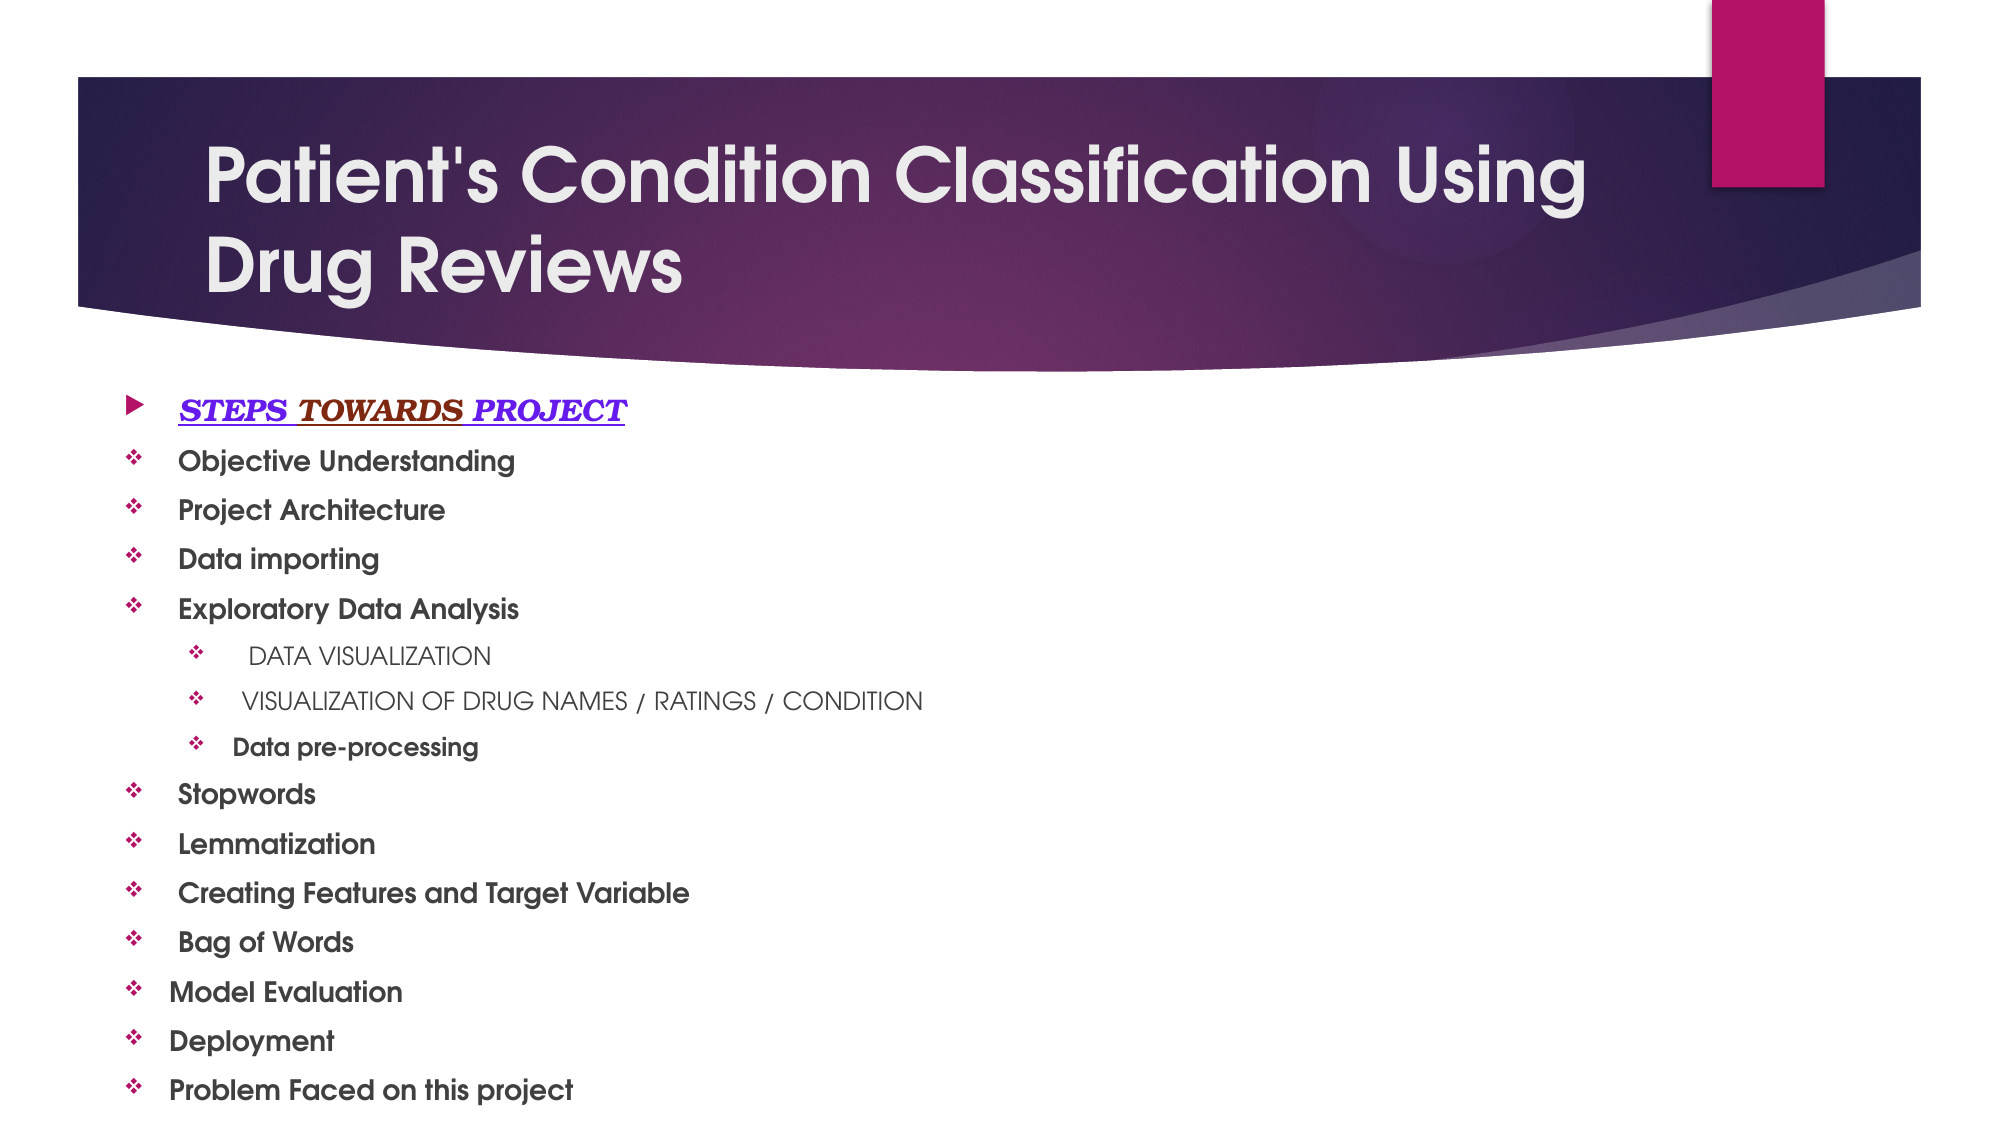

# Patient's Condition Classification Using Drug Reviews
STEPS TOWARDS PROJECTSTEPS TOWARDS PROJECT
Objective Understanding
Project Architecture
Data importing
Exploratory Data Analysis
 DATA VISUALIZATION
VISUALIZATION OF DRUG NAMES / RATINGS / CONDITION
Data pre-processing
Stopwords
Lemmatization
Creating Features and Target Variable
Bag of Words
Model Evaluation
Deployment
Problem Faced on this project